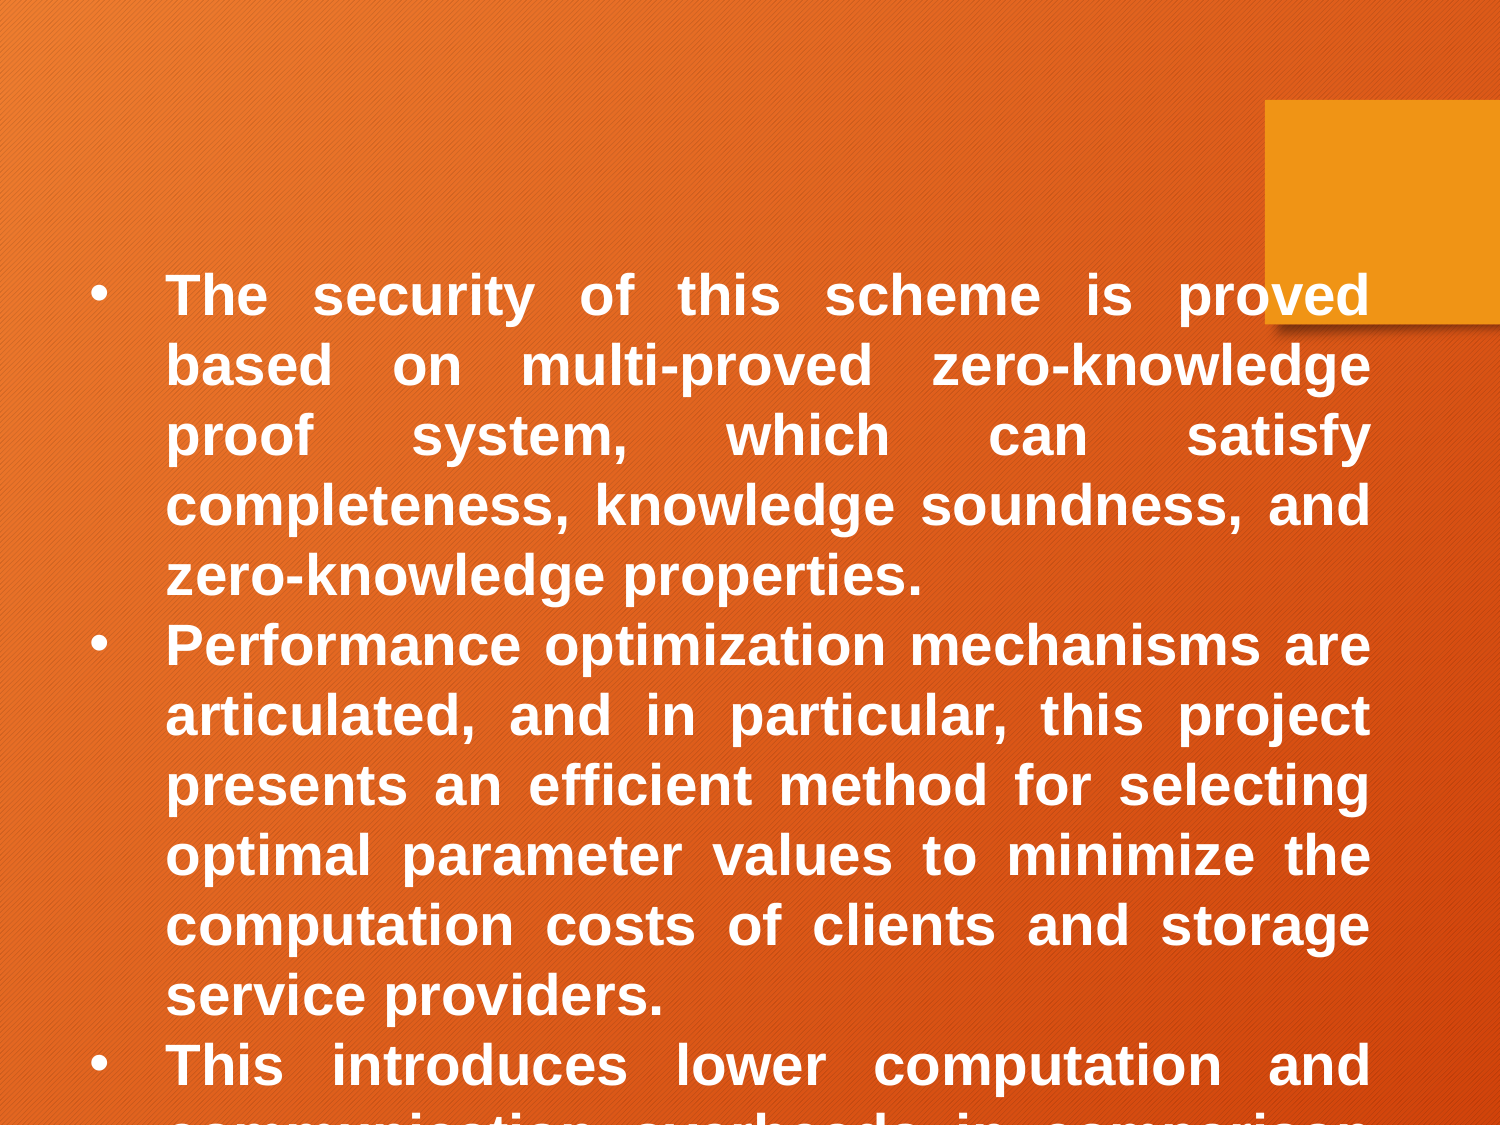

The security of this scheme is proved based on multi-proved zero-knowledge proof system, which can satisfy completeness, knowledge soundness, and zero-knowledge properties.
Performance optimization mechanisms are articulated, and in particular, this project presents an efficient method for selecting optimal parameter values to minimize the computation costs of clients and storage service providers.
This introduces lower computation and communication overheads in comparison with non-cooperative approaches.